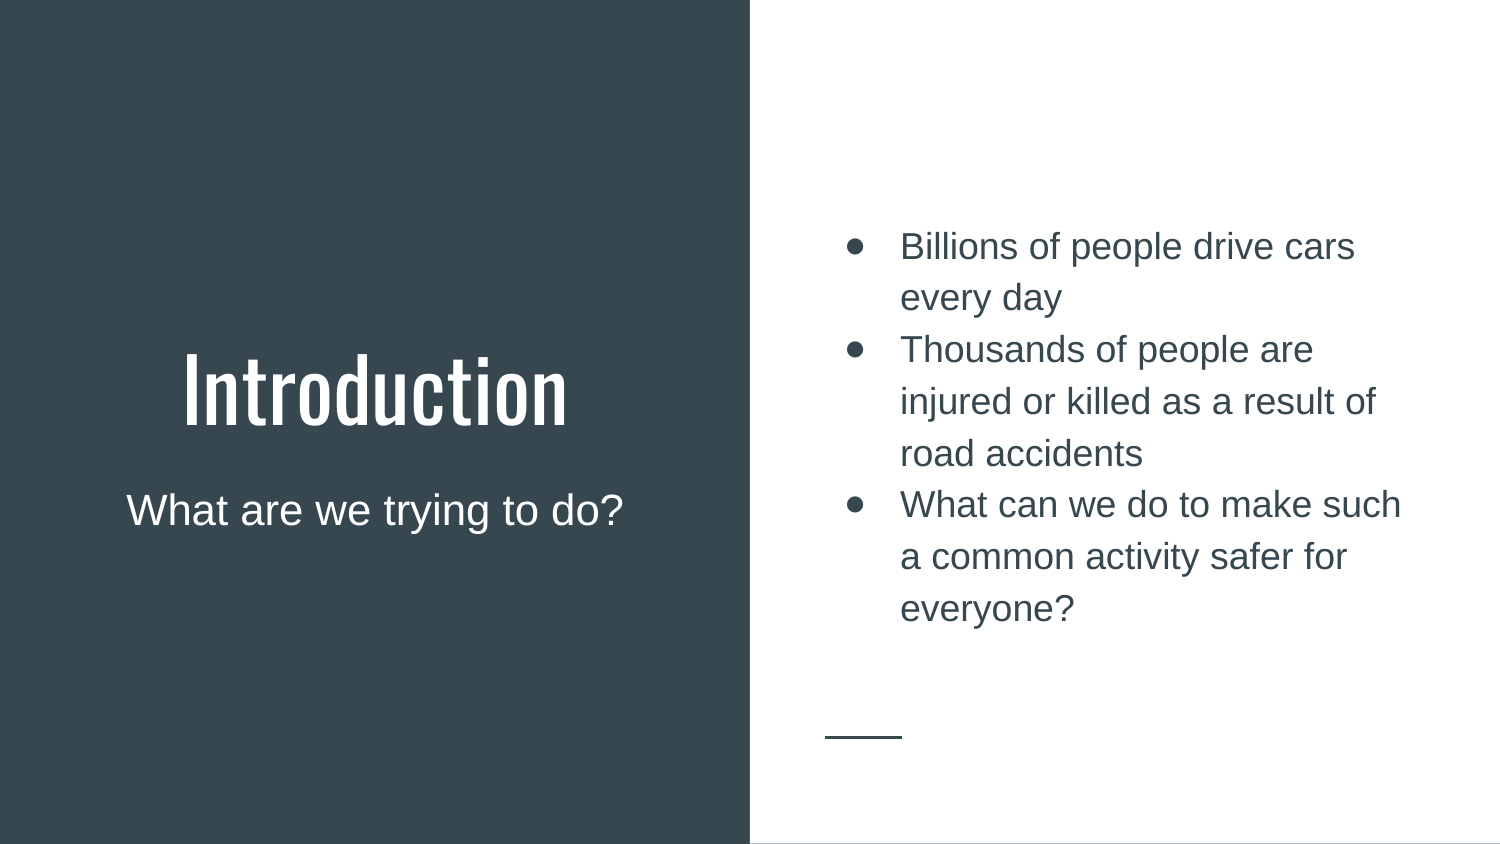

Billions of people drive cars every day
Thousands of people are injured or killed as a result of road accidents
What can we do to make such a common activity safer for everyone?
# Introduction
What are we trying to do?